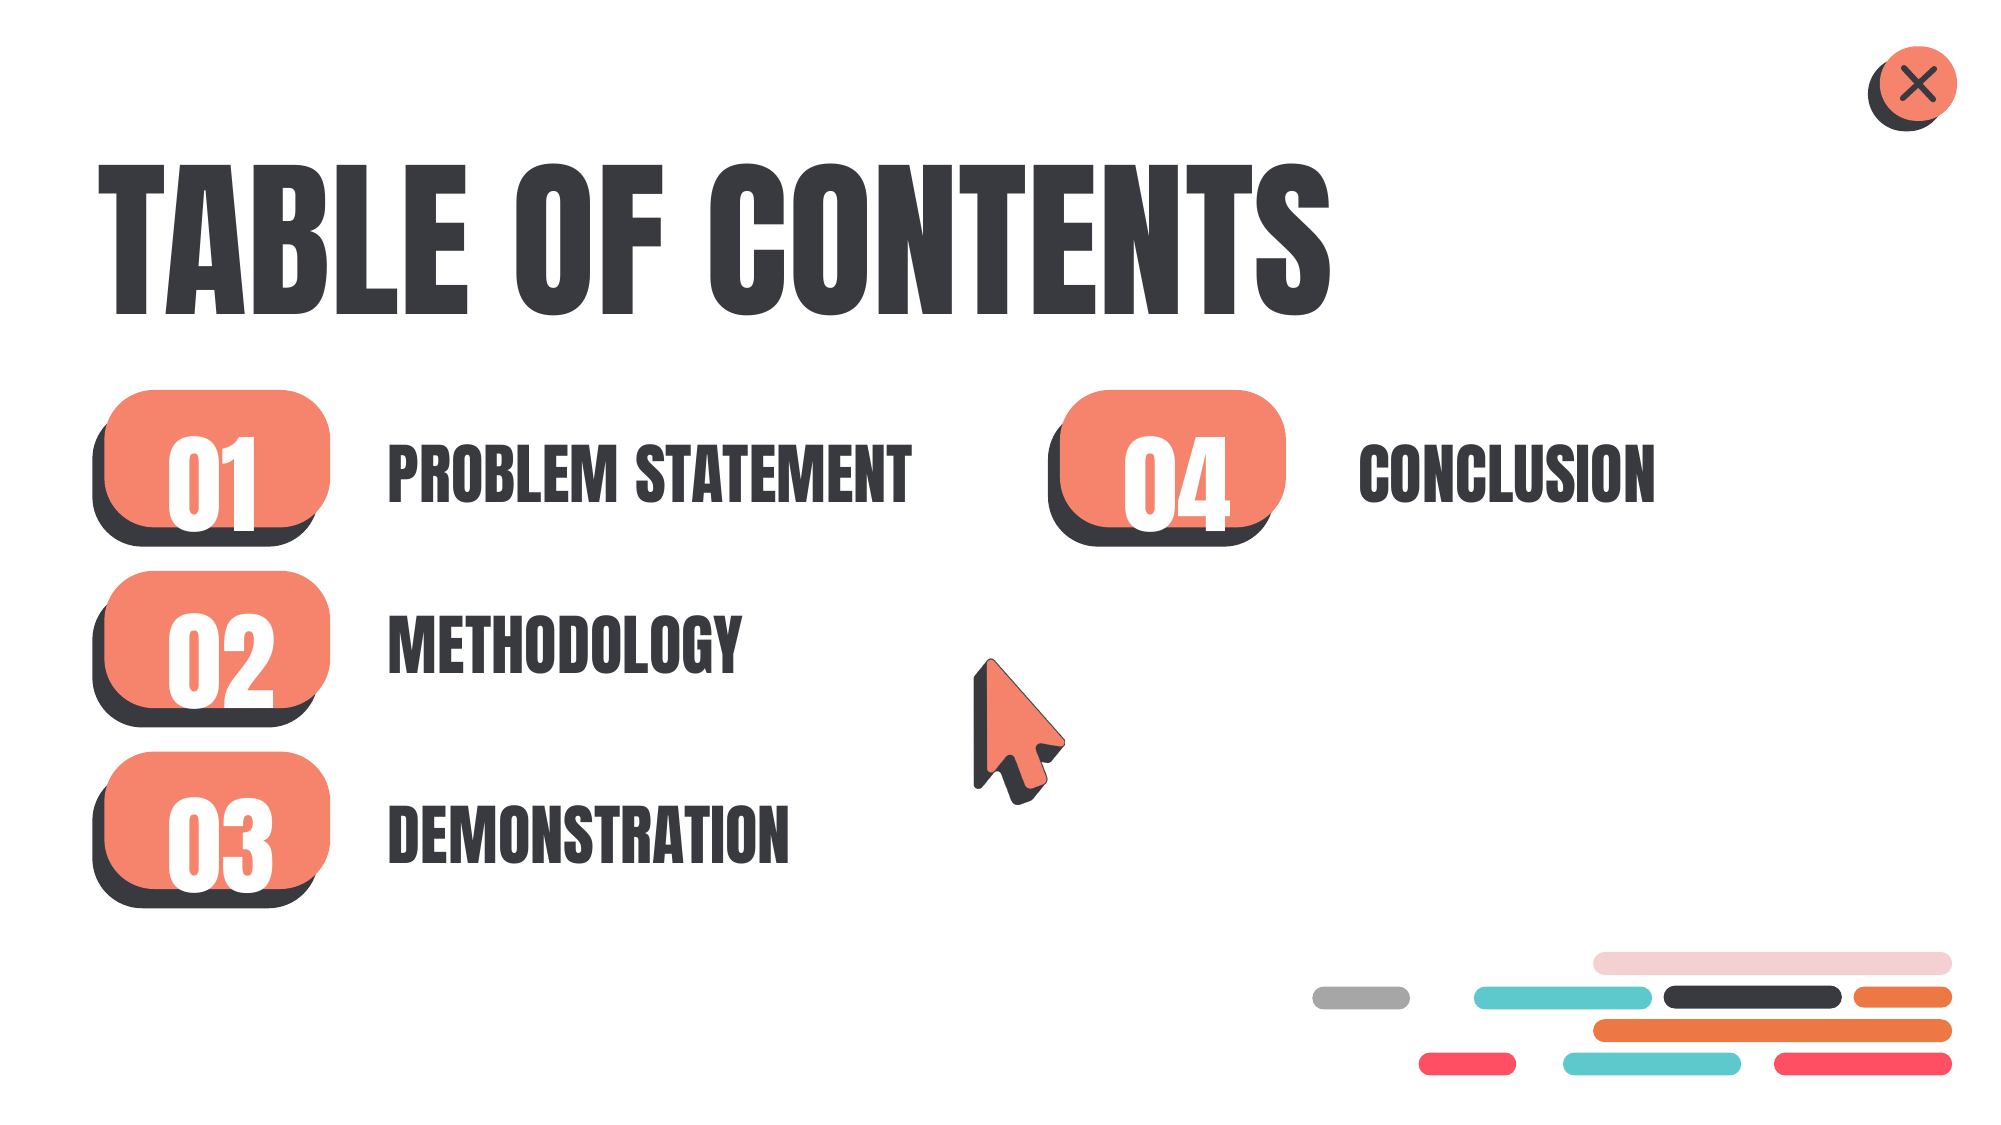

TABLE OF CONTENTS

01
04
PROBLEM STATEMENT
CONCLUSION

02
METHODOLOGY

03
DEMONSTRATION